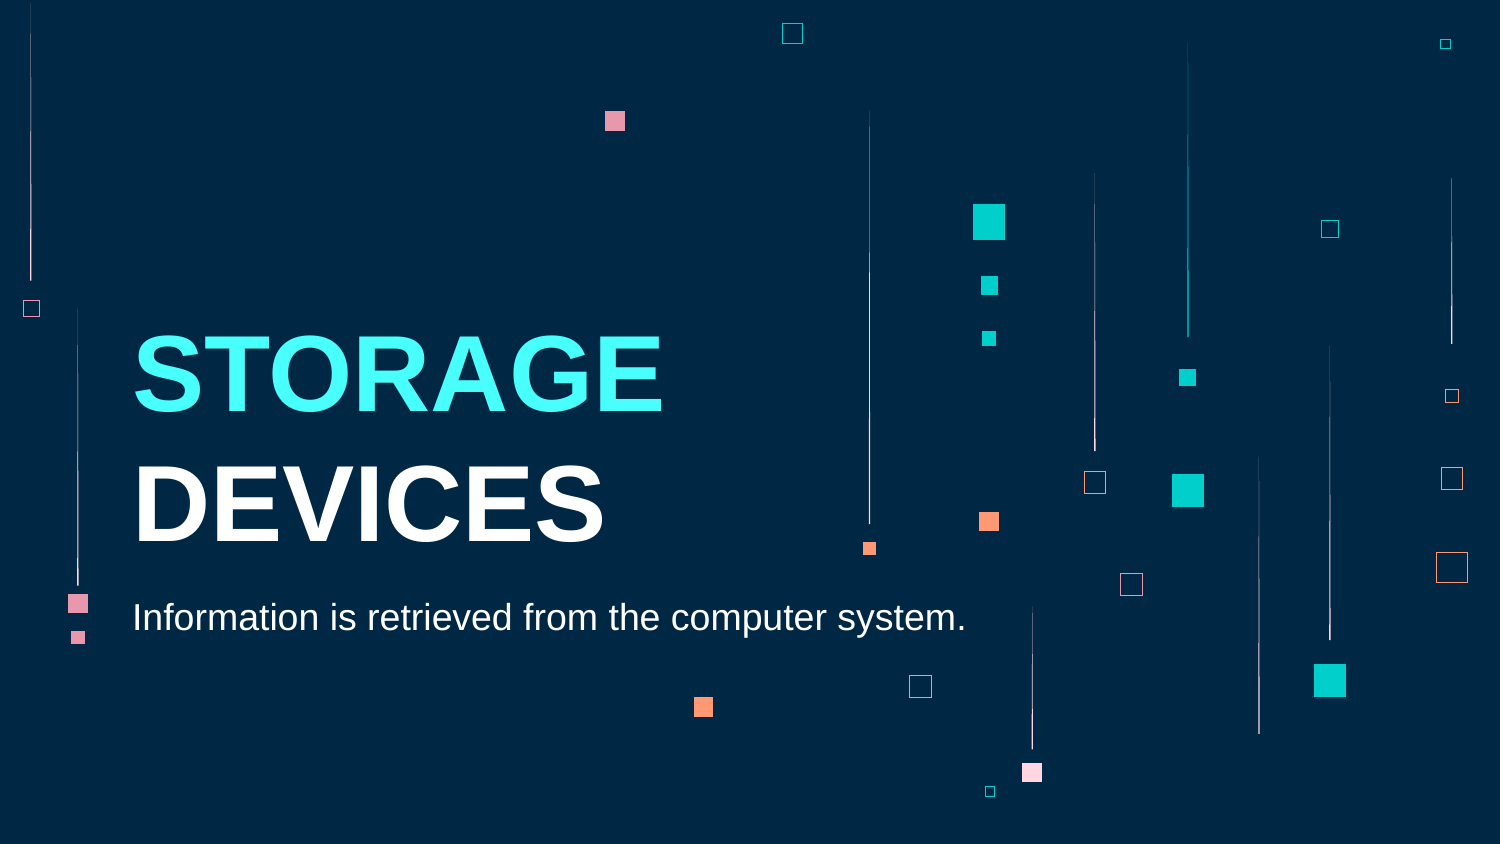

# STORAGE DEVICES

Information is retrieved from the computer system.